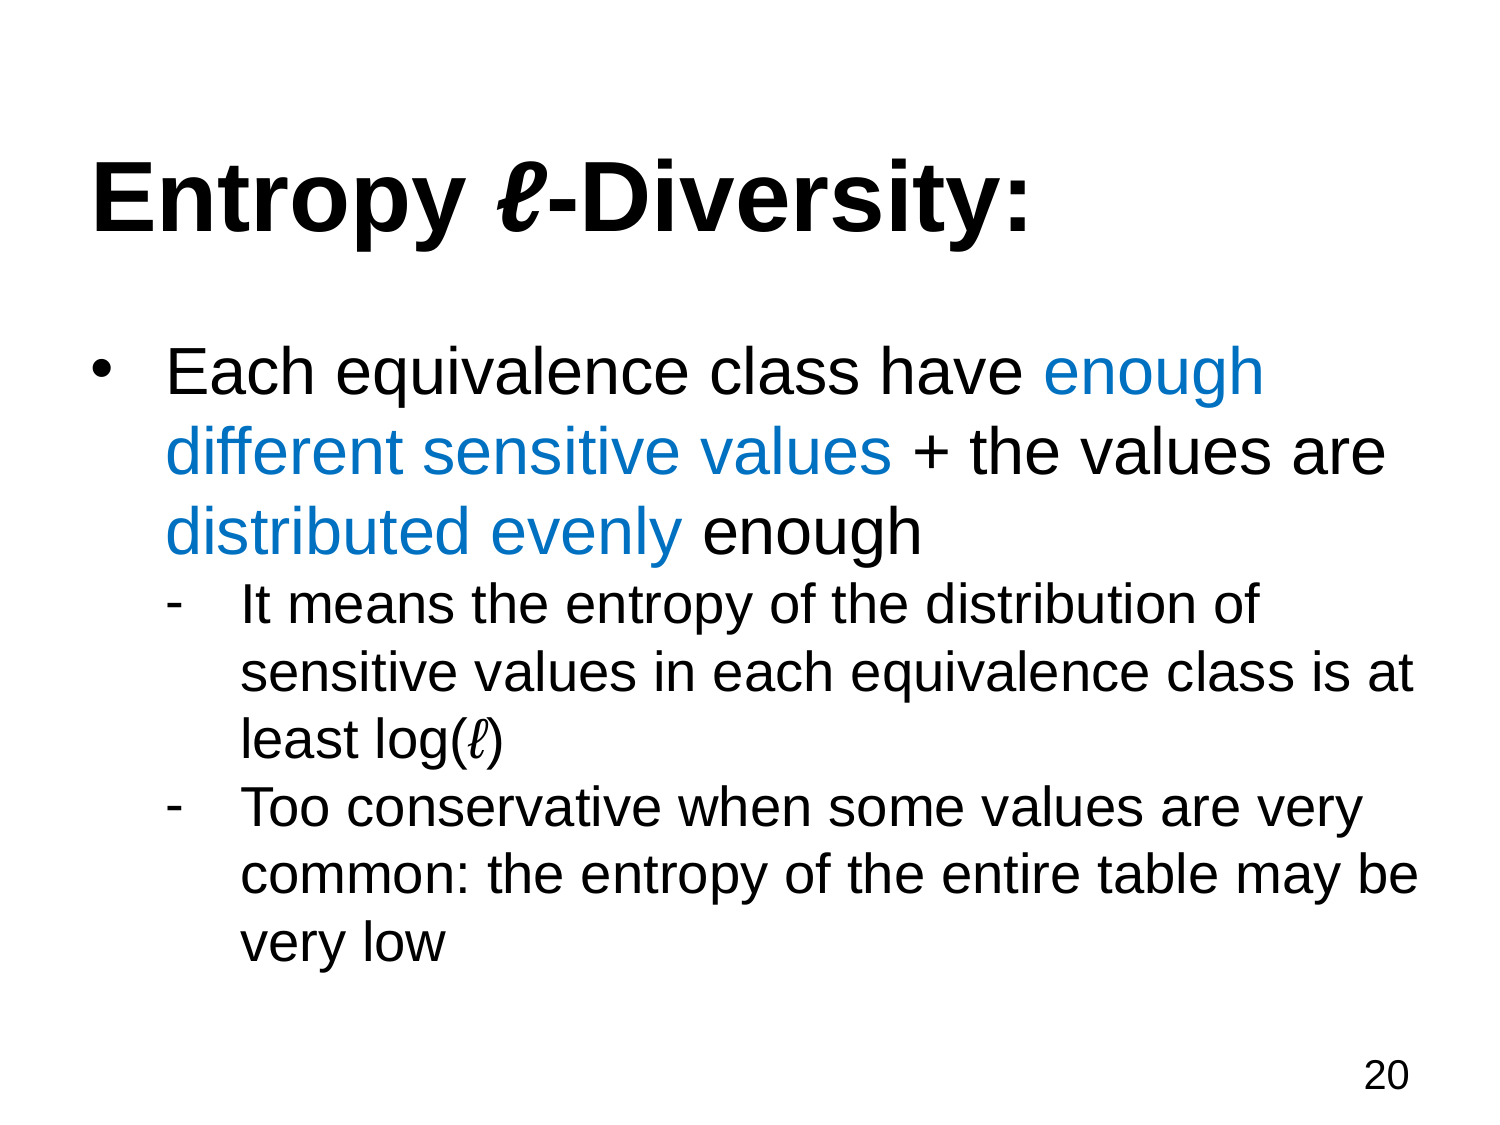

# Entropy ℓ-Diversity:
Each equivalence class have enough different sensitive values + the values are distributed evenly enough
It means the entropy of the distribution of sensitive values in each equivalence class is at least log(ℓ)
Too conservative when some values are very common: the entropy of the entire table may be very low
20